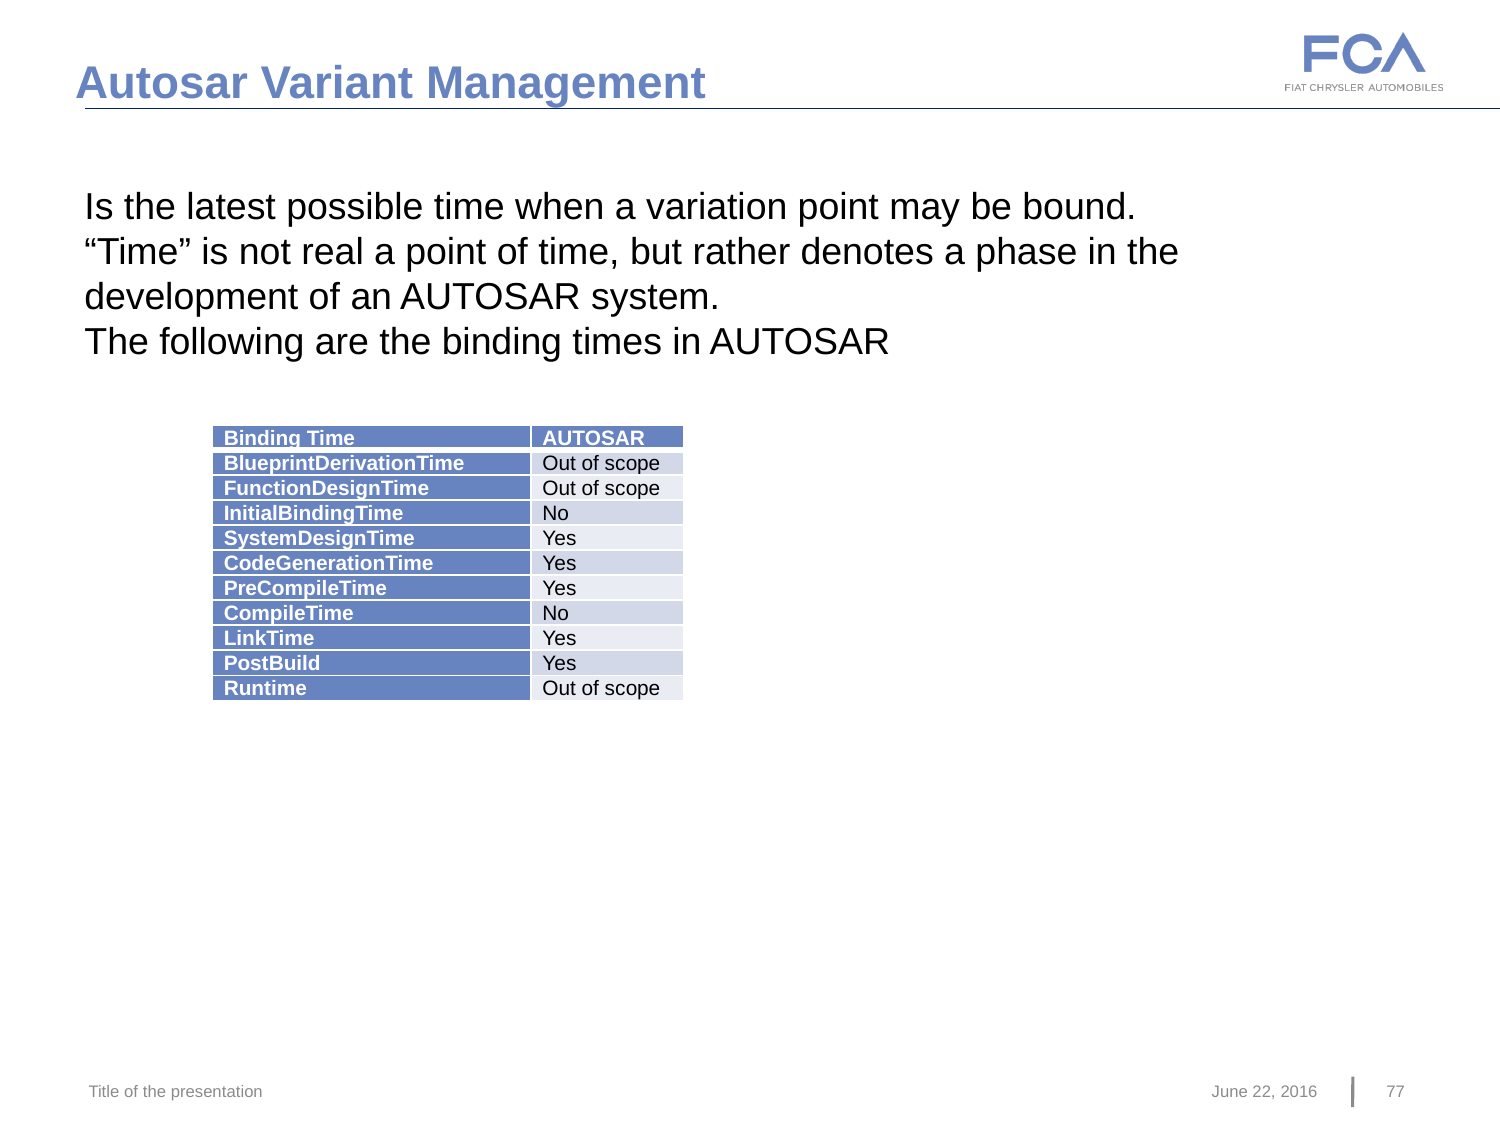

Autosar Variant Management

Is the latest possible time when a variation point may be bound.
“Time” is not real a point of time, but rather denotes a phase in the
development of an AUTOSAR system.
The following are the binding times in AUTOSAR

| ‎Binding Time | ‎AUTOSAR |
| --- | --- |
| ‎BlueprintDerivationTime | ‎Out of scope |
| ‎FunctionDesignTime | ‎Out of scope |
| ‎InitialBindingTime | ‎No |
| ‎SystemDesignTime | ‎Yes |
| ‎CodeGenerationTime | ‎Yes |
| ‎PreCompileTime | ‎Yes |
| ‎CompileTime | ‎No |
| ‎LinkTime | ‎Yes |
| ‎PostBuild | ‎Yes |
| ‎Runtime | ‎Out of scope |
Title of the presentation
June 22, 2016
77